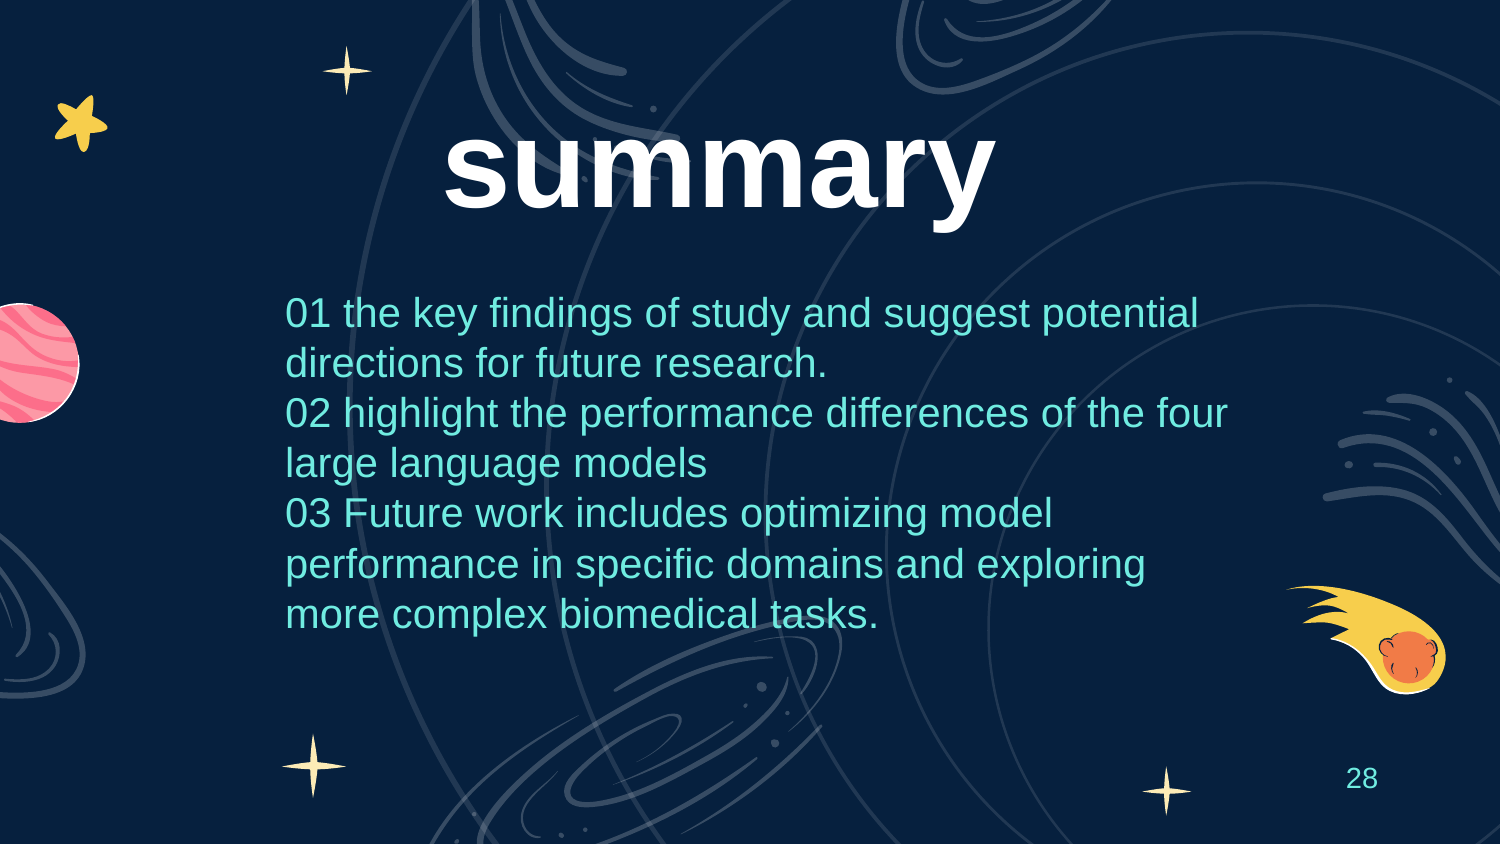

# summary
01 the key findings of study and suggest potential directions for future research.
02 highlight the performance differences of the four large language models
03 Future work includes optimizing model performance in specific domains and exploring more complex biomedical tasks.
28